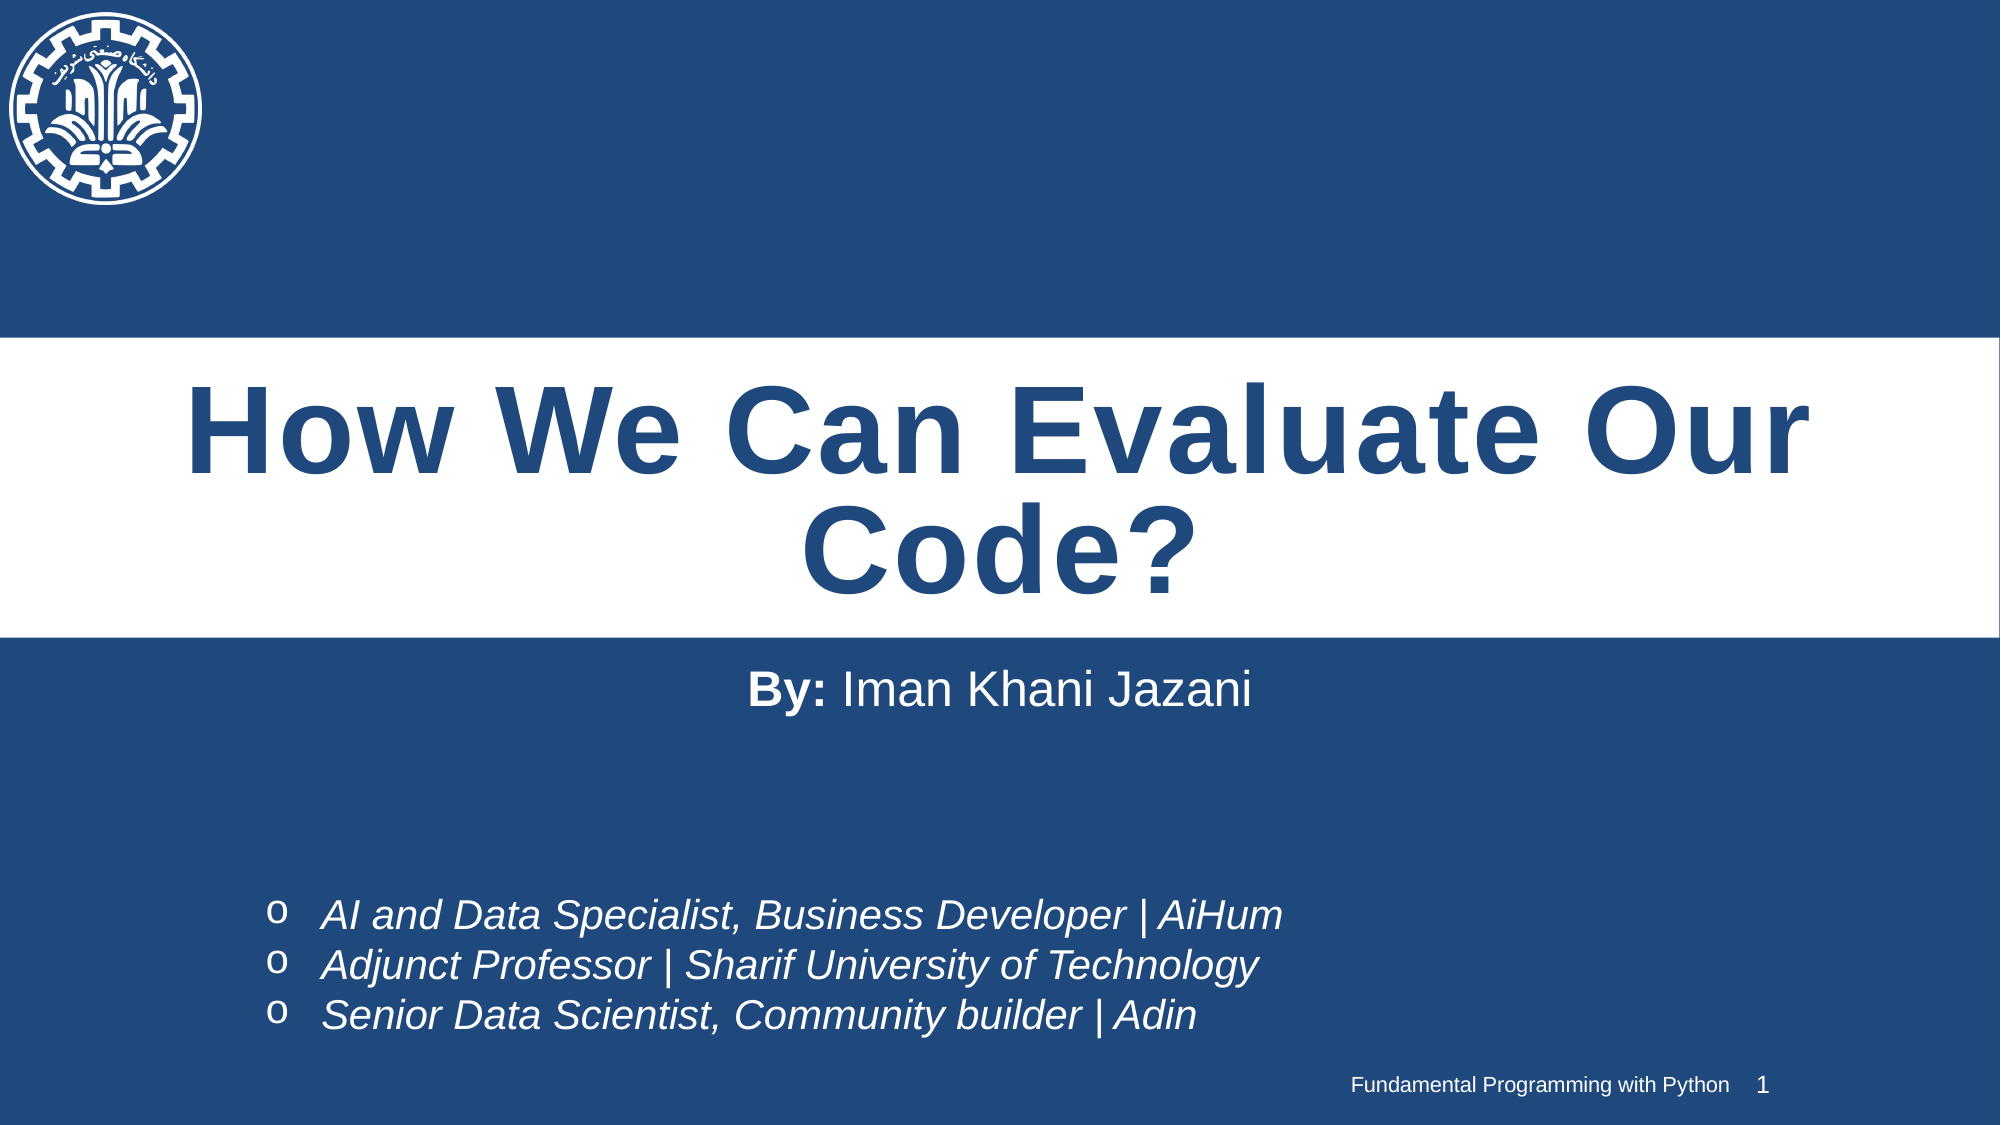

# How We Can Evaluate Our Code?
By: Iman Khani Jazani

AI and Data Specialist, Business Developer | AiHum
Adjunct Professor | Sharif University of Technology
Senior Data Scientist, Community builder | Adin

Fundamental Programming with Python
1